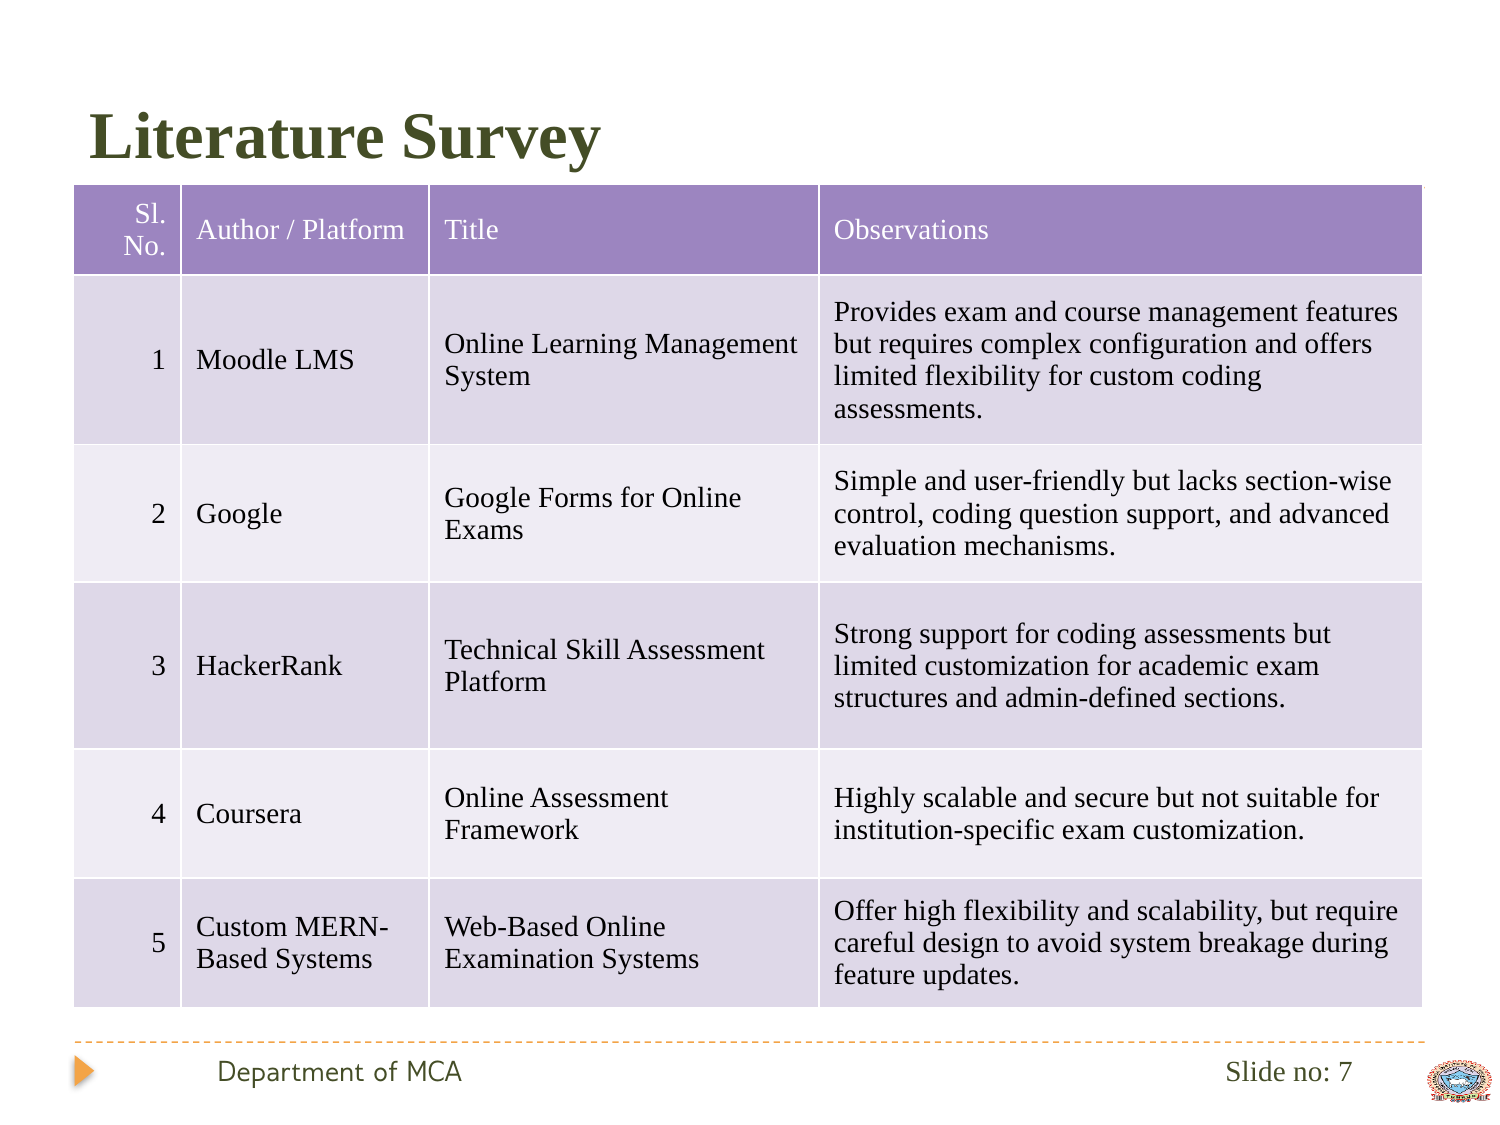

# Literature Survey
| Sl. No. | Author / Platform | Title | Observations |
| --- | --- | --- | --- |
| 1 | Moodle LMS | Online Learning Management System | Provides exam and course management features but requires complex configuration and offers limited flexibility for custom coding assessments. |
| 2 | Google | Google Forms for Online Exams | Simple and user-friendly but lacks section-wise control, coding question support, and advanced evaluation mechanisms. |
| 3 | HackerRank | Technical Skill Assessment Platform | Strong support for coding assessments but limited customization for academic exam structures and admin-defined sections. |
| 4 | Coursera | Online Assessment Framework | Highly scalable and secure but not suitable for institution-specific exam customization. |
| 5 | Custom MERN-Based Systems | Web-Based Online Examination Systems | Offer high flexibility and scalability, but require careful design to avoid system breakage during feature updates. |
Slide no: 7